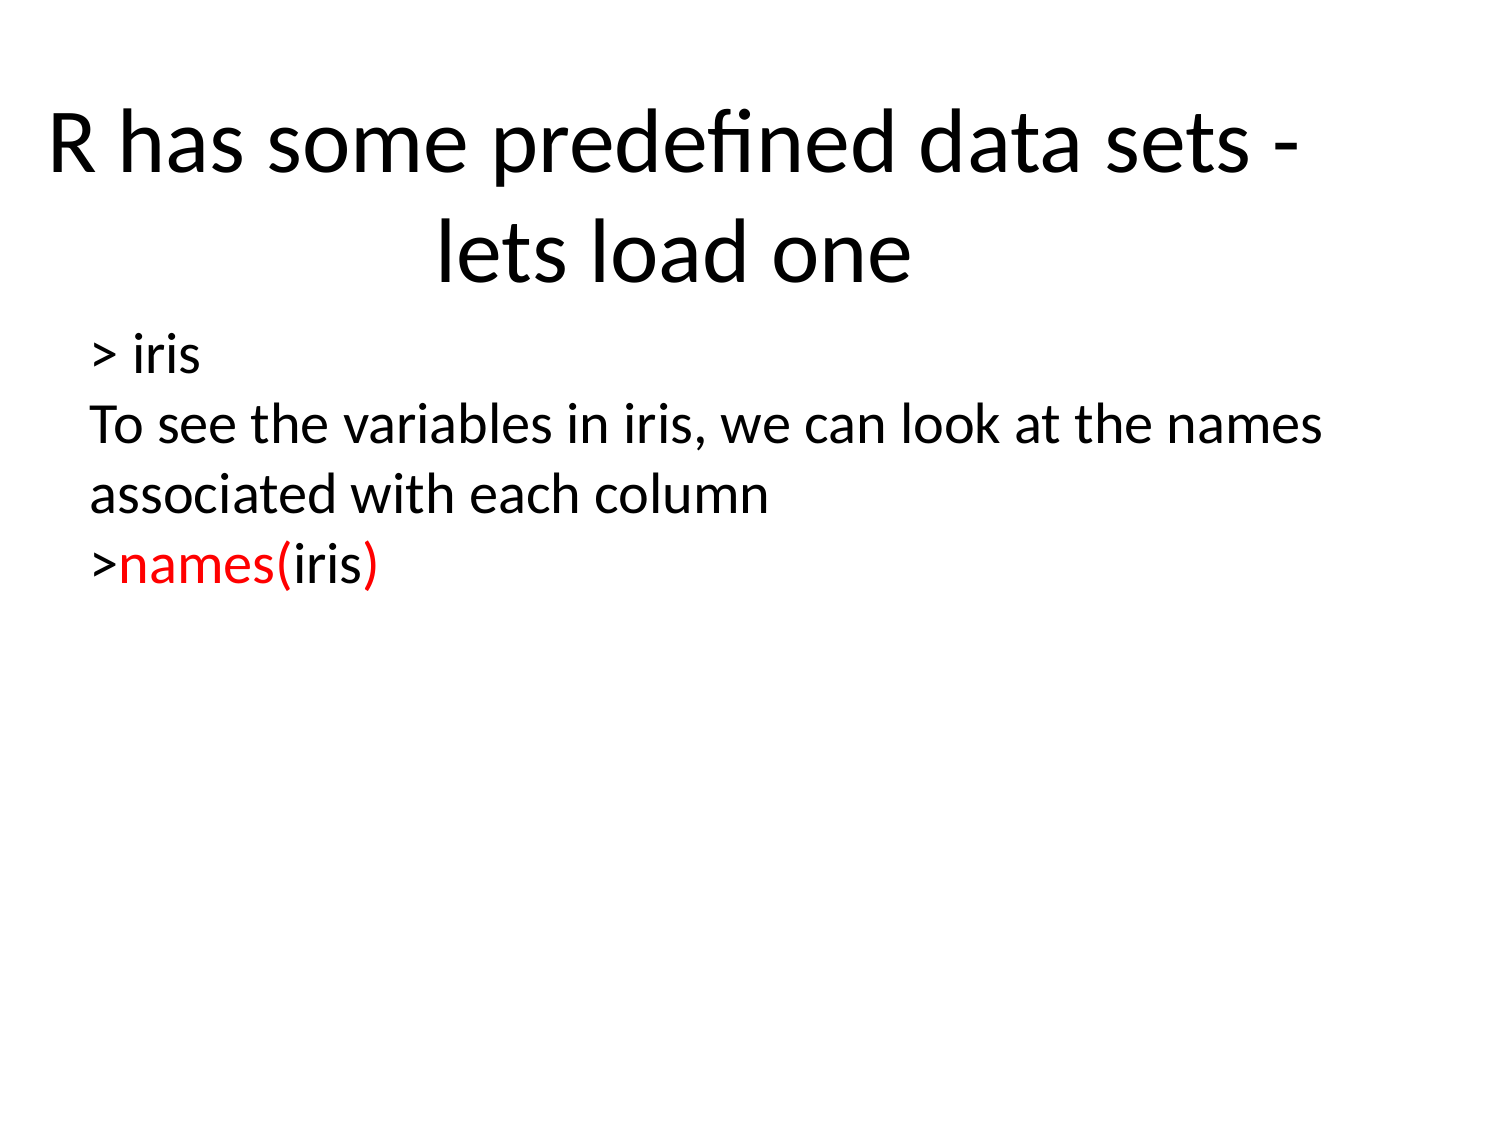

R has some predefined data sets - lets load one

> iris
To see the variables in iris, we can look at the names associated with each column
>names(iris)